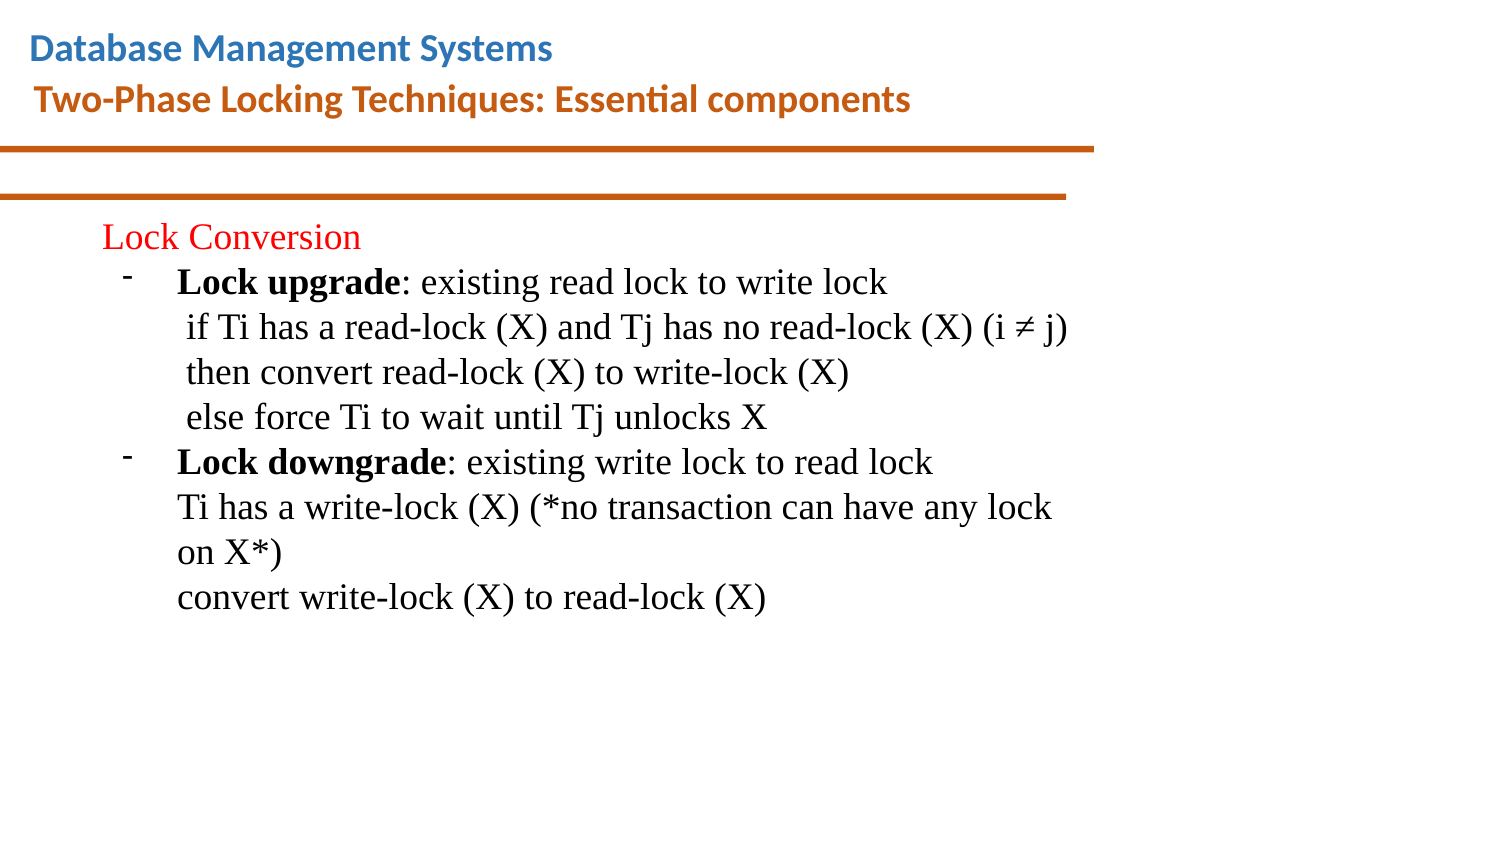

# Database Management Systems
Two-Phase Locking Techniques: Essential components

Lock Conversion
Lock upgrade: existing read lock to write lock
if Ti has a read-lock (X) and Tj has no read-lock (X) (i ≠ j)
then convert read-lock (X) to write-lock (X)
else force Ti to wait until Tj unlocks X
Lock downgrade: existing write lock to read lock
Ti has a write-lock (X) (*no transaction can have any lock
on X*)
convert write-lock (X) to read-lock (X)